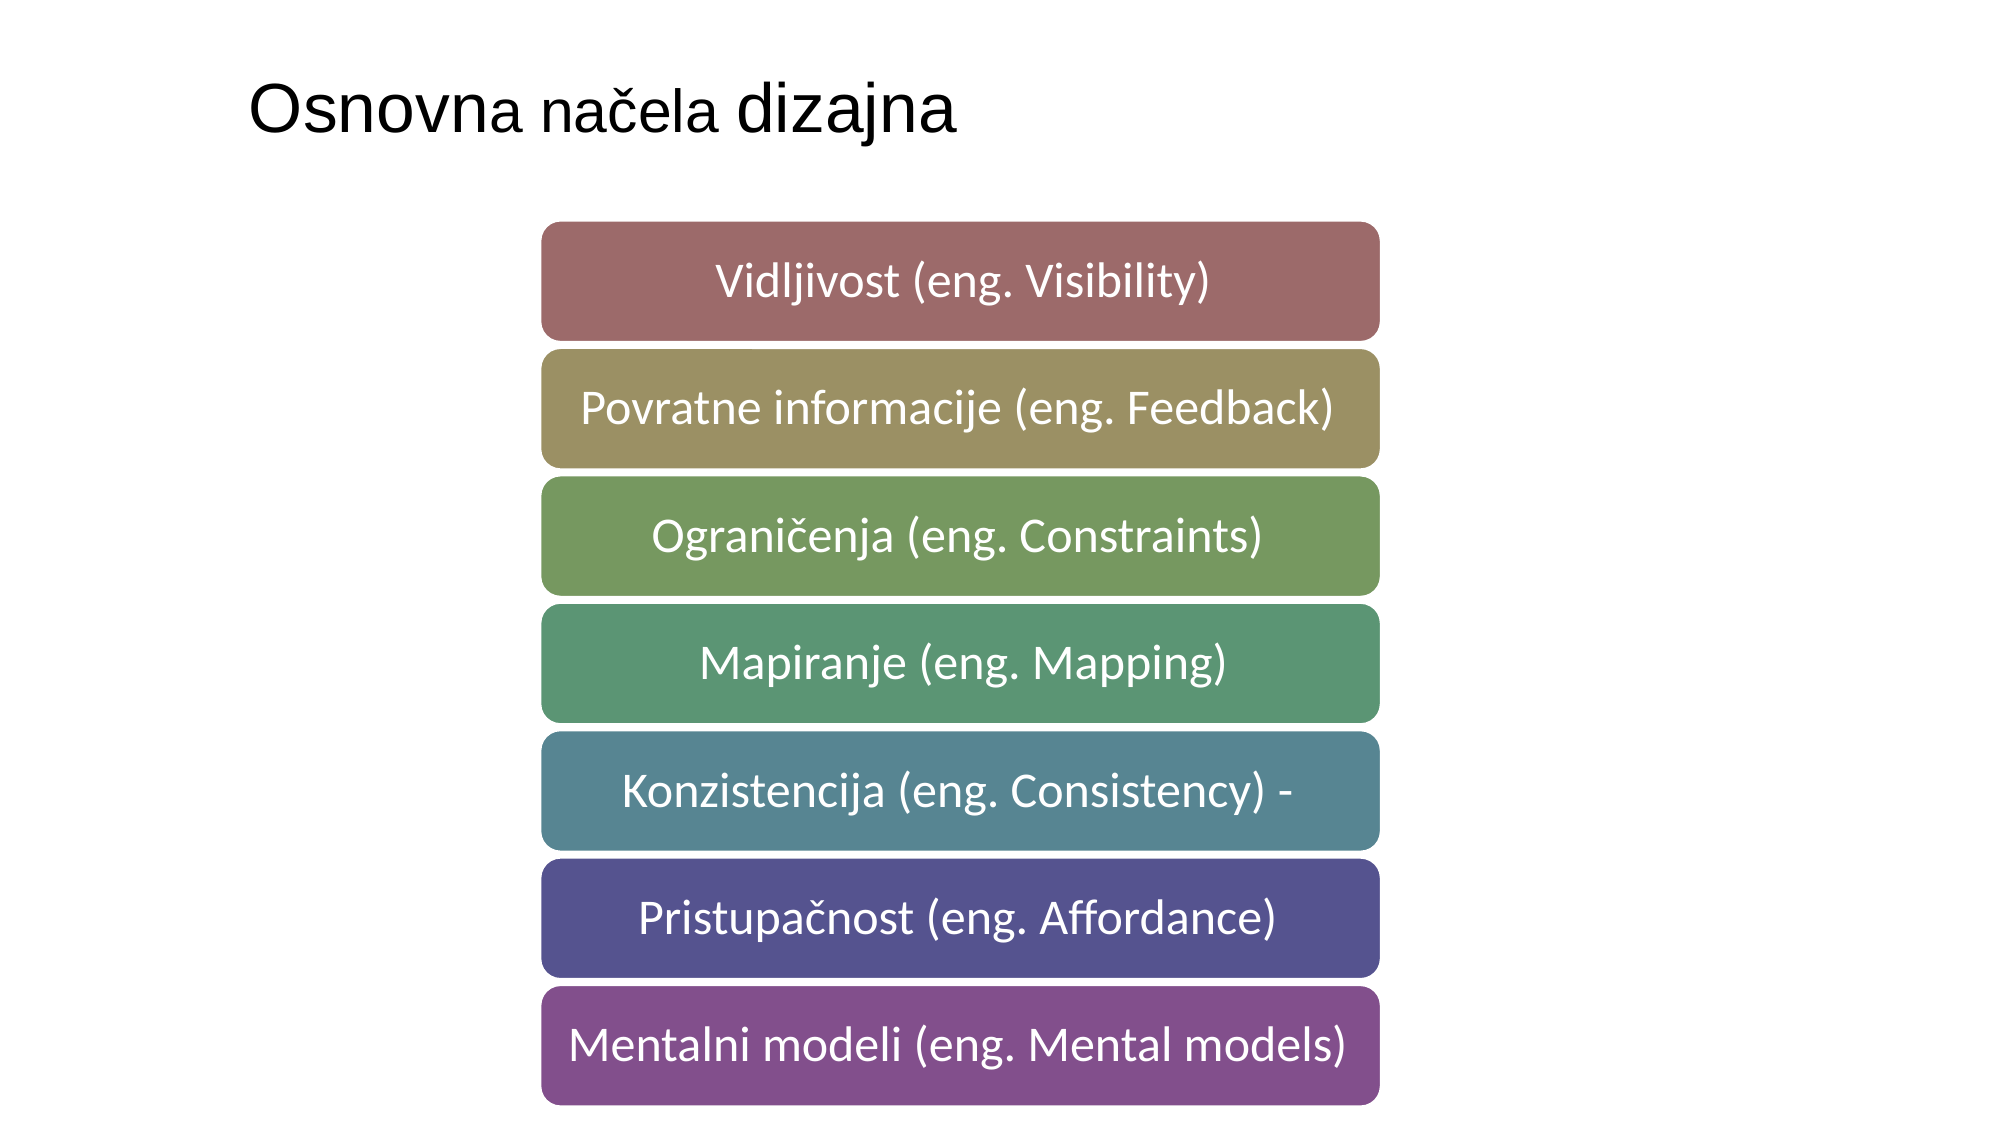

# Osnovna načela dizajna
Vidljivost (eng. Visibility)
Povratne informacije (eng. Feedback)
Ograničenja (eng. Constraints)
Mapiranje (eng. Mapping)
Konzistencija (eng. Consistency) -
Pristupačnost (eng. Affordance)
Mentalni modeli (eng. Mental models)